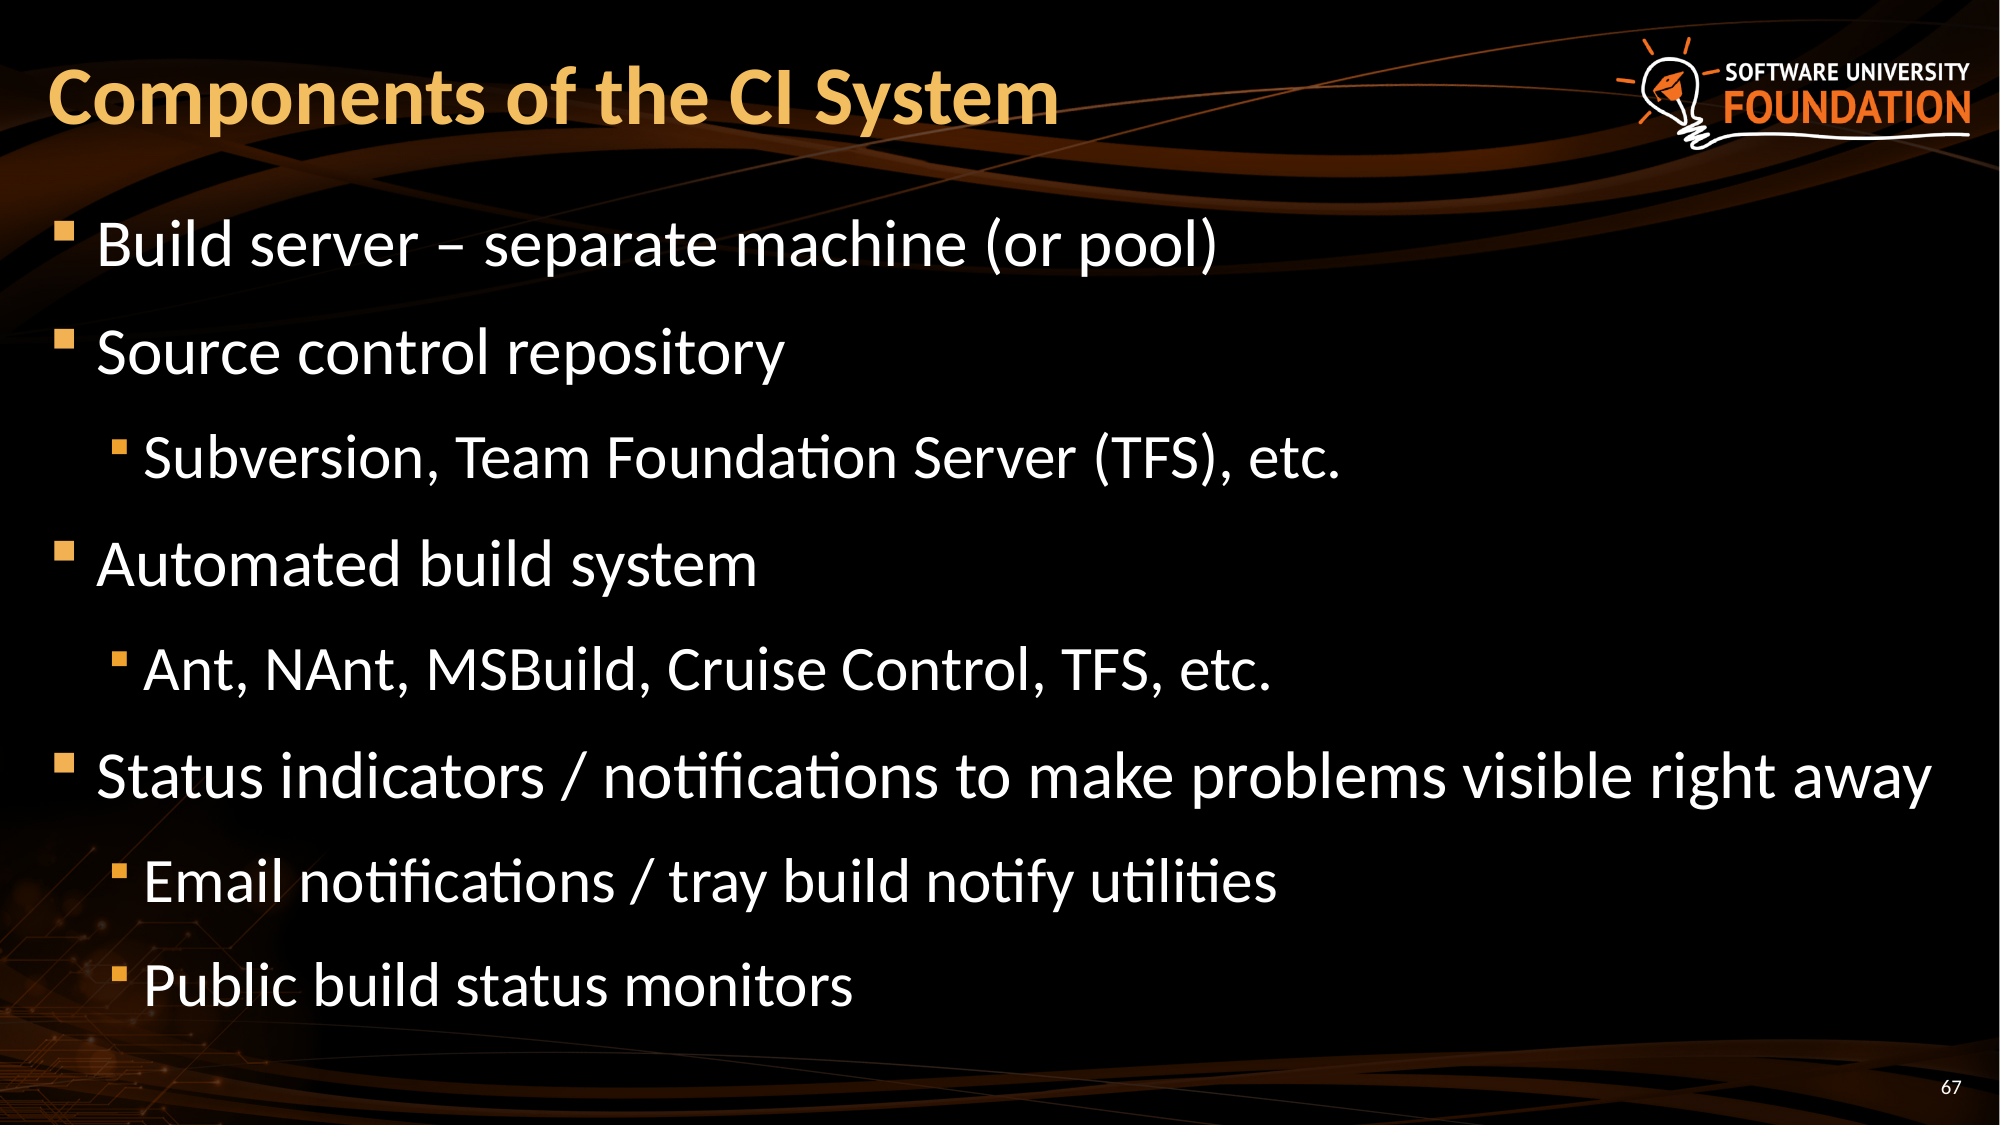

# Components of the CI System
Build server – separate machine (or pool)
Source control repository
Subversion, Team Foundation Server (TFS), etc.
Automated build system
Ant, NAnt, MSBuild, Cruise Control, TFS, etc.
Status indicators / notifications to make problems visible right away
Email notifications / tray build notify utilities
Public build status monitors
67